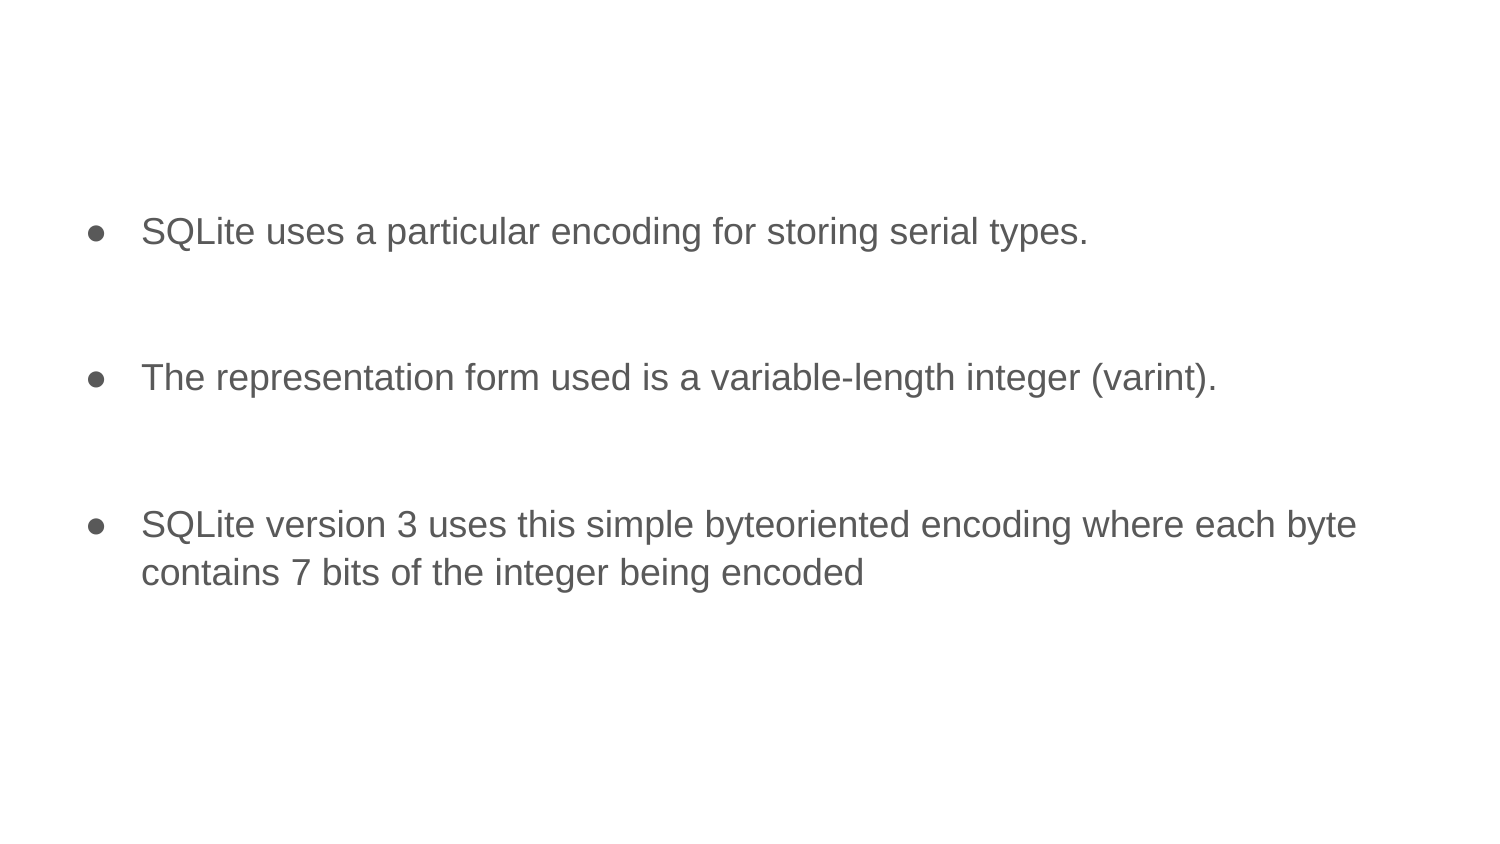

#
SQLite uses a particular encoding for storing serial types.

The representation form used is a variable-length integer (varint).

SQLite version 3 uses this simple byteoriented encoding where each byte contains 7 bits of the integer being encoded